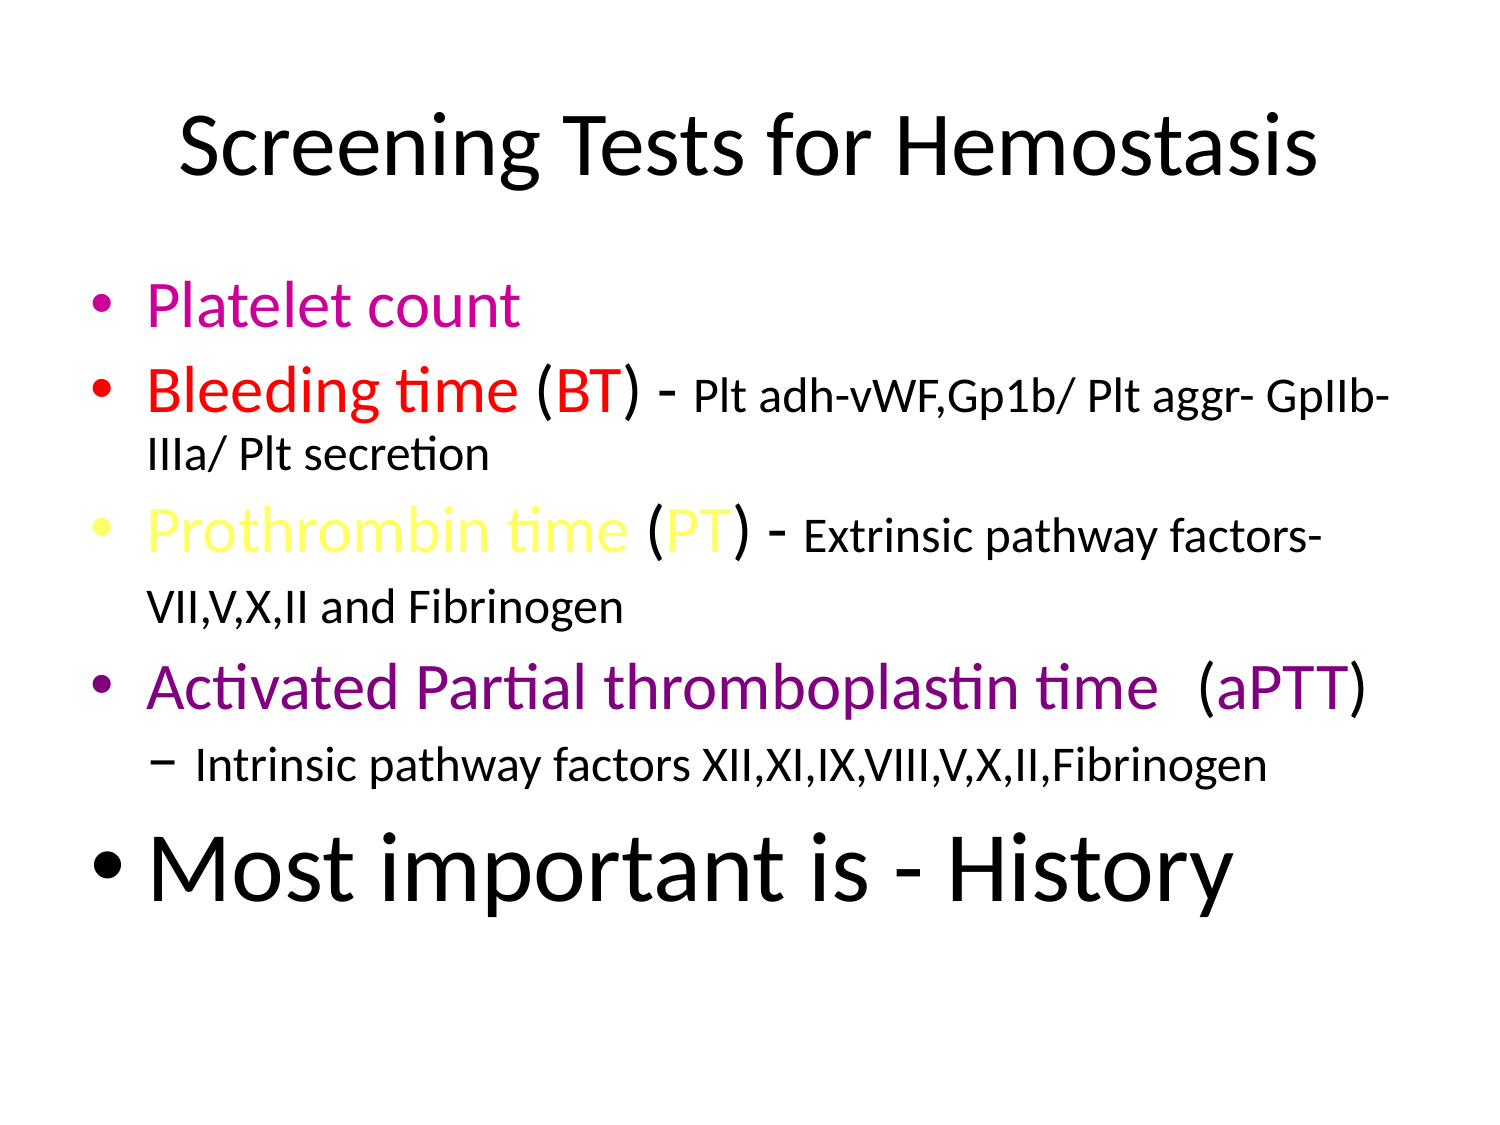

Screening Tests for Hemostasis
Platelet count
Bleeding time (BT) - Plt adh-vWF,Gp1b/ Plt aggr- GpIIb-IIIa/ Plt secretion
Prothrombin time (PT) - Extrinsic pathway factors-VII,V,X,II and Fibrinogen
Activated Partial thromboplastin time 	(aPTT) – Intrinsic pathway factors XII,XI,IX,VIII,V,X,II,Fibrinogen
Most important is - History